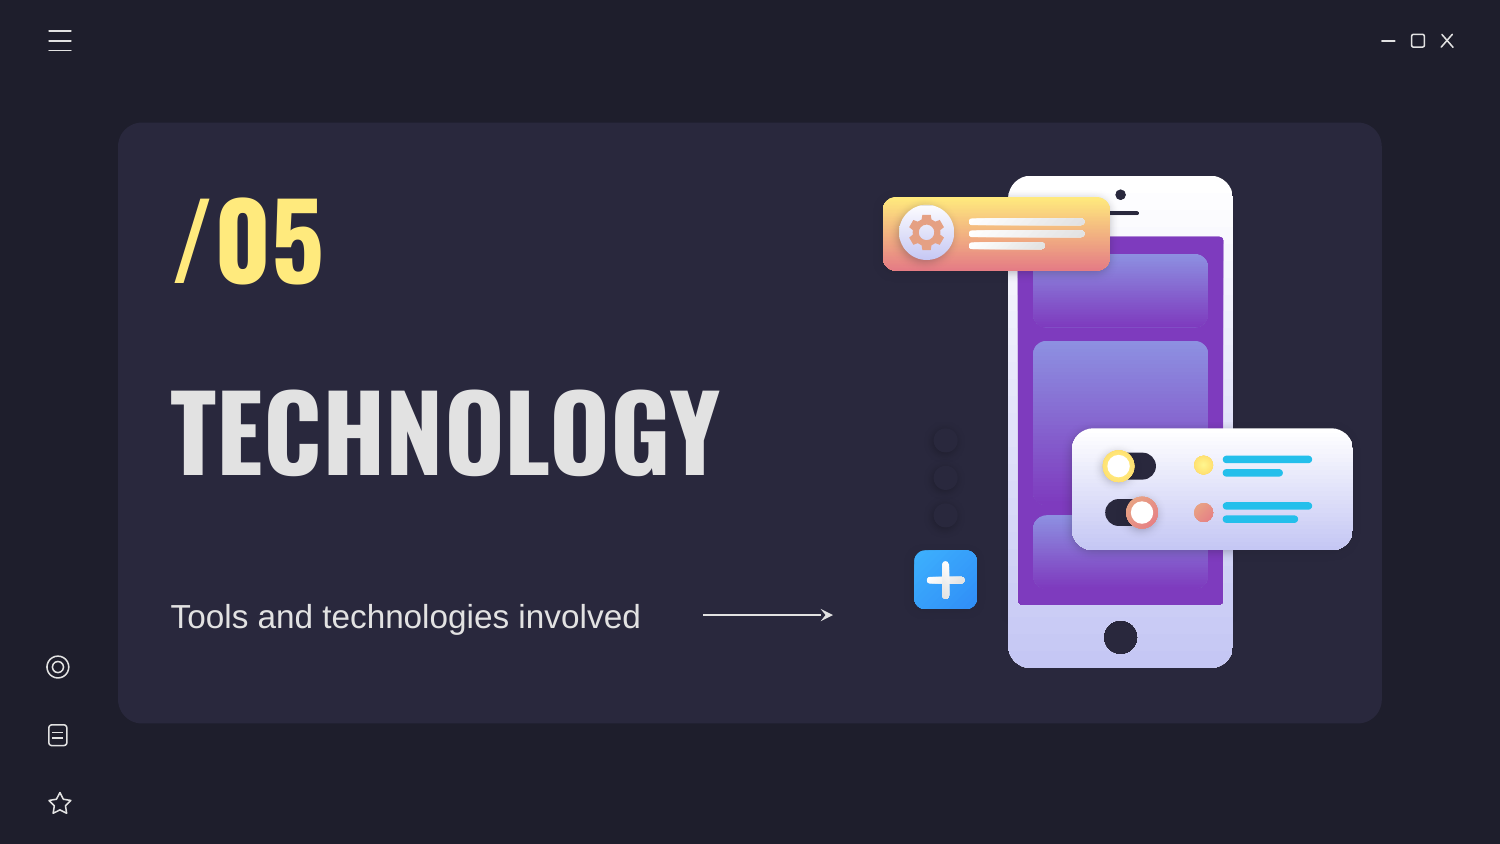

/05

# TECHNOLOGY
Tools and technologies involved